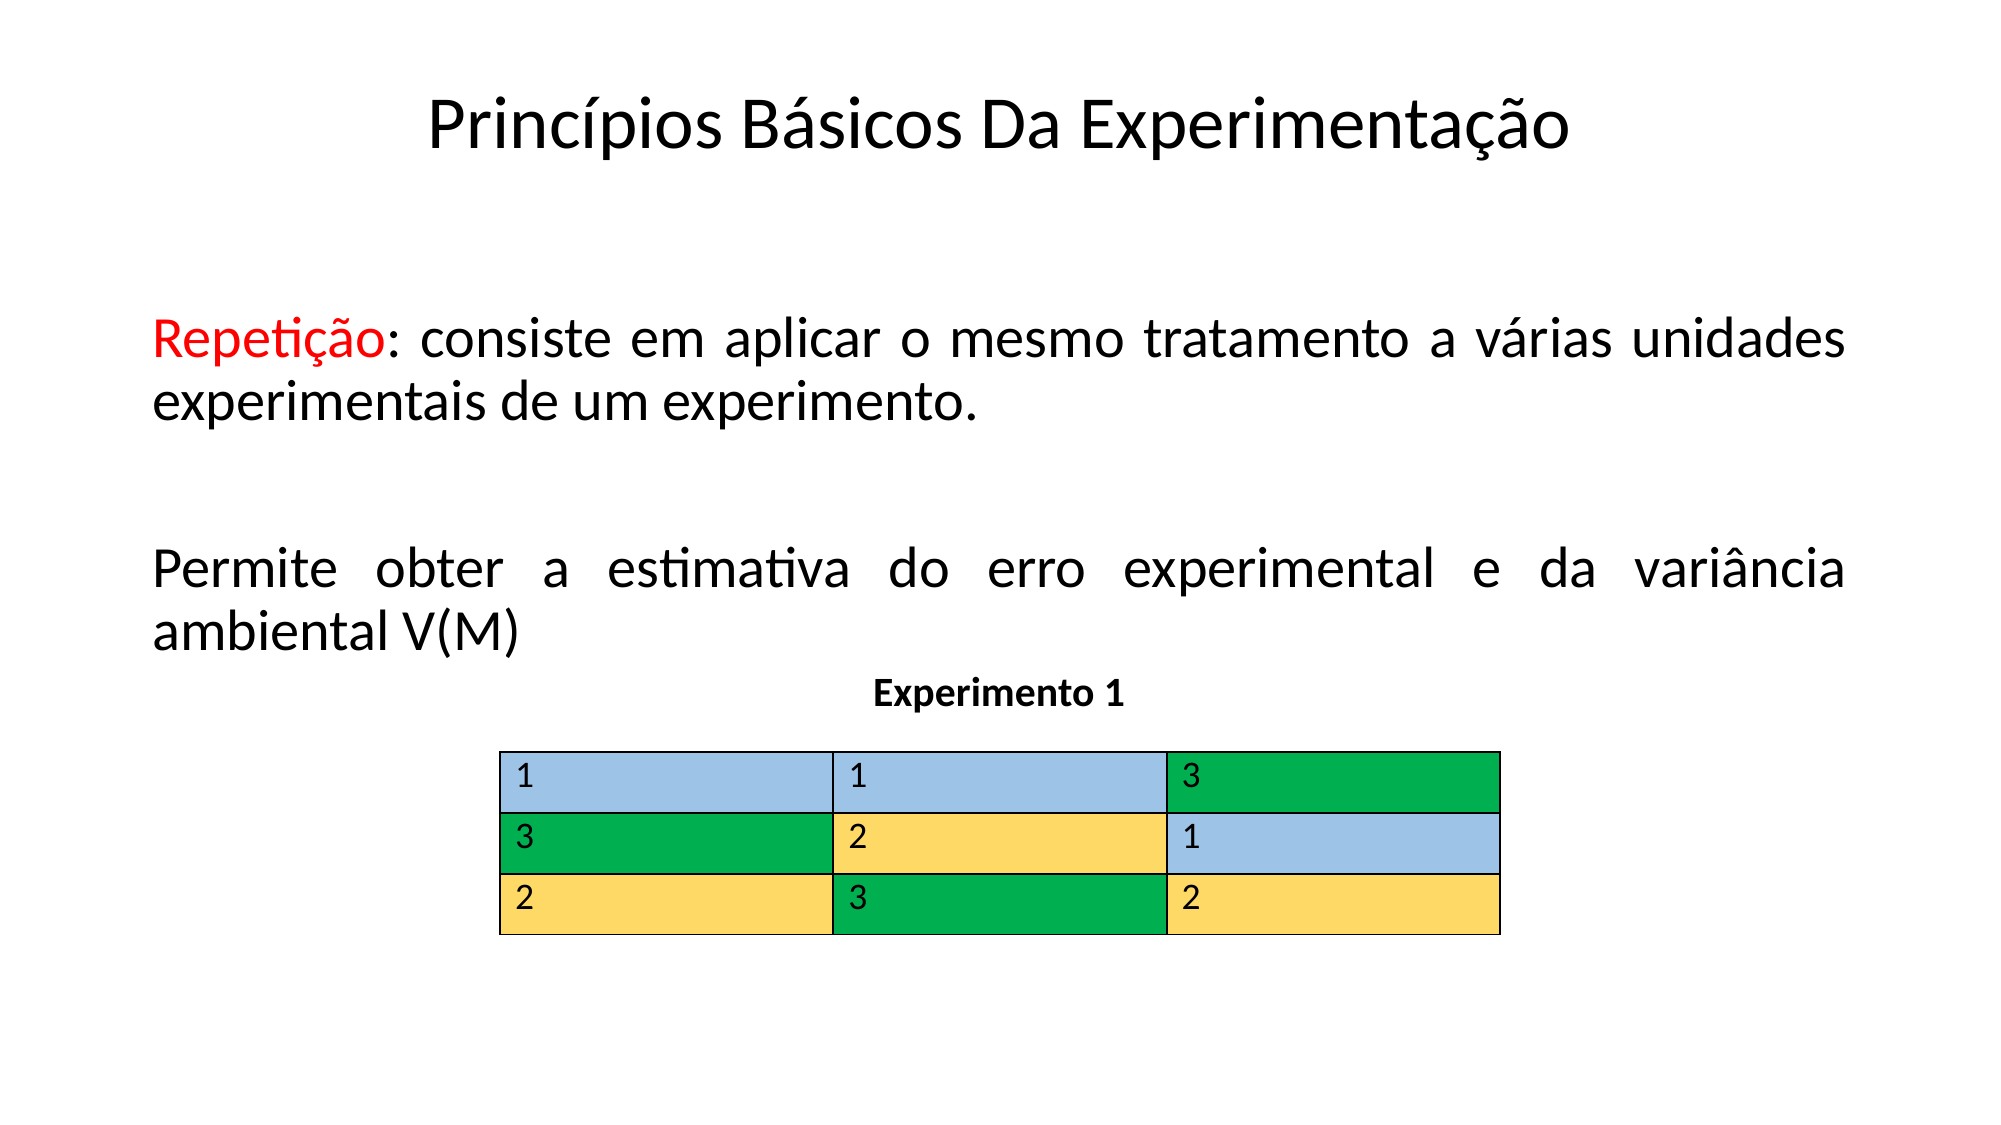

# Princípios Básicos Da Experimentação
Repetição: consiste em aplicar o mesmo tratamento a várias unidades experimentais de um experimento.

Permite obter a estimativa do erro experimental e da variância ambiental V(M)

Experimento 1
| 1 | 1 | 3 |
| --- | --- | --- |
| 3 | 2 | 1 |
| 2 | 3 | 2 |